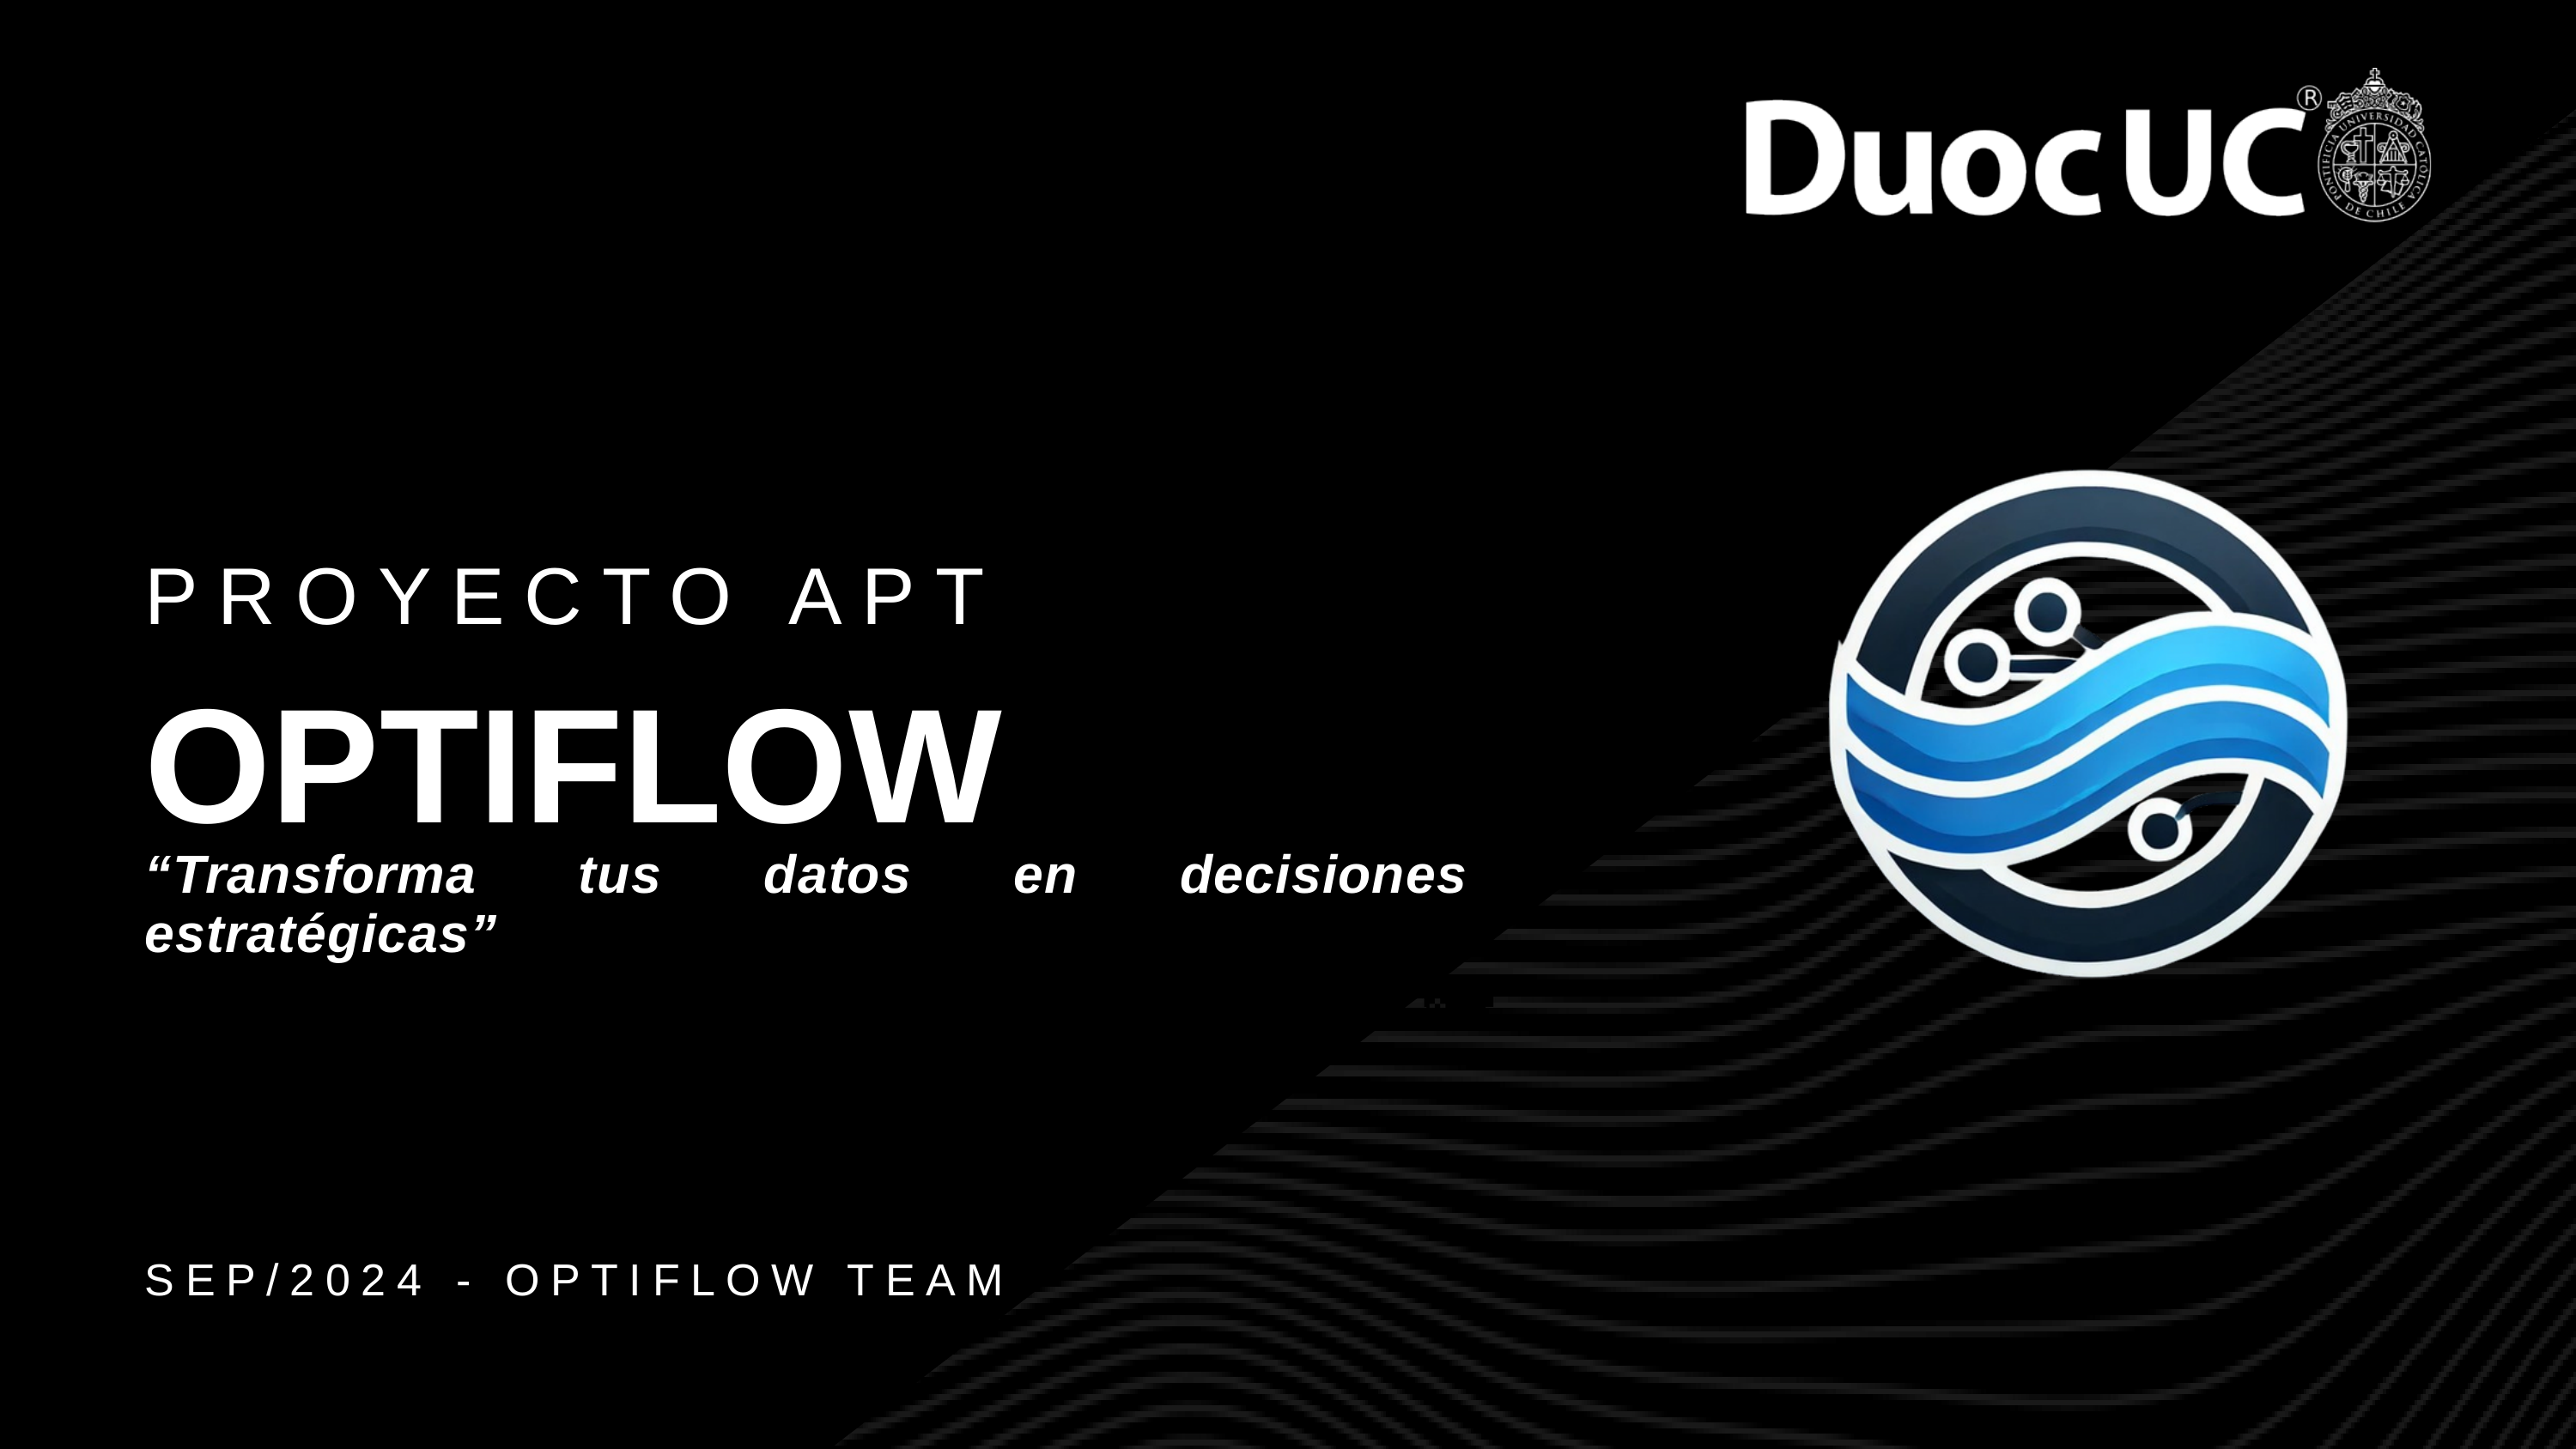

PROYECTO APT
OPTIFLOW

“Transforma tus datos en decisiones estratégicas”

SEP/2024 - OPTIFLOW TEAM